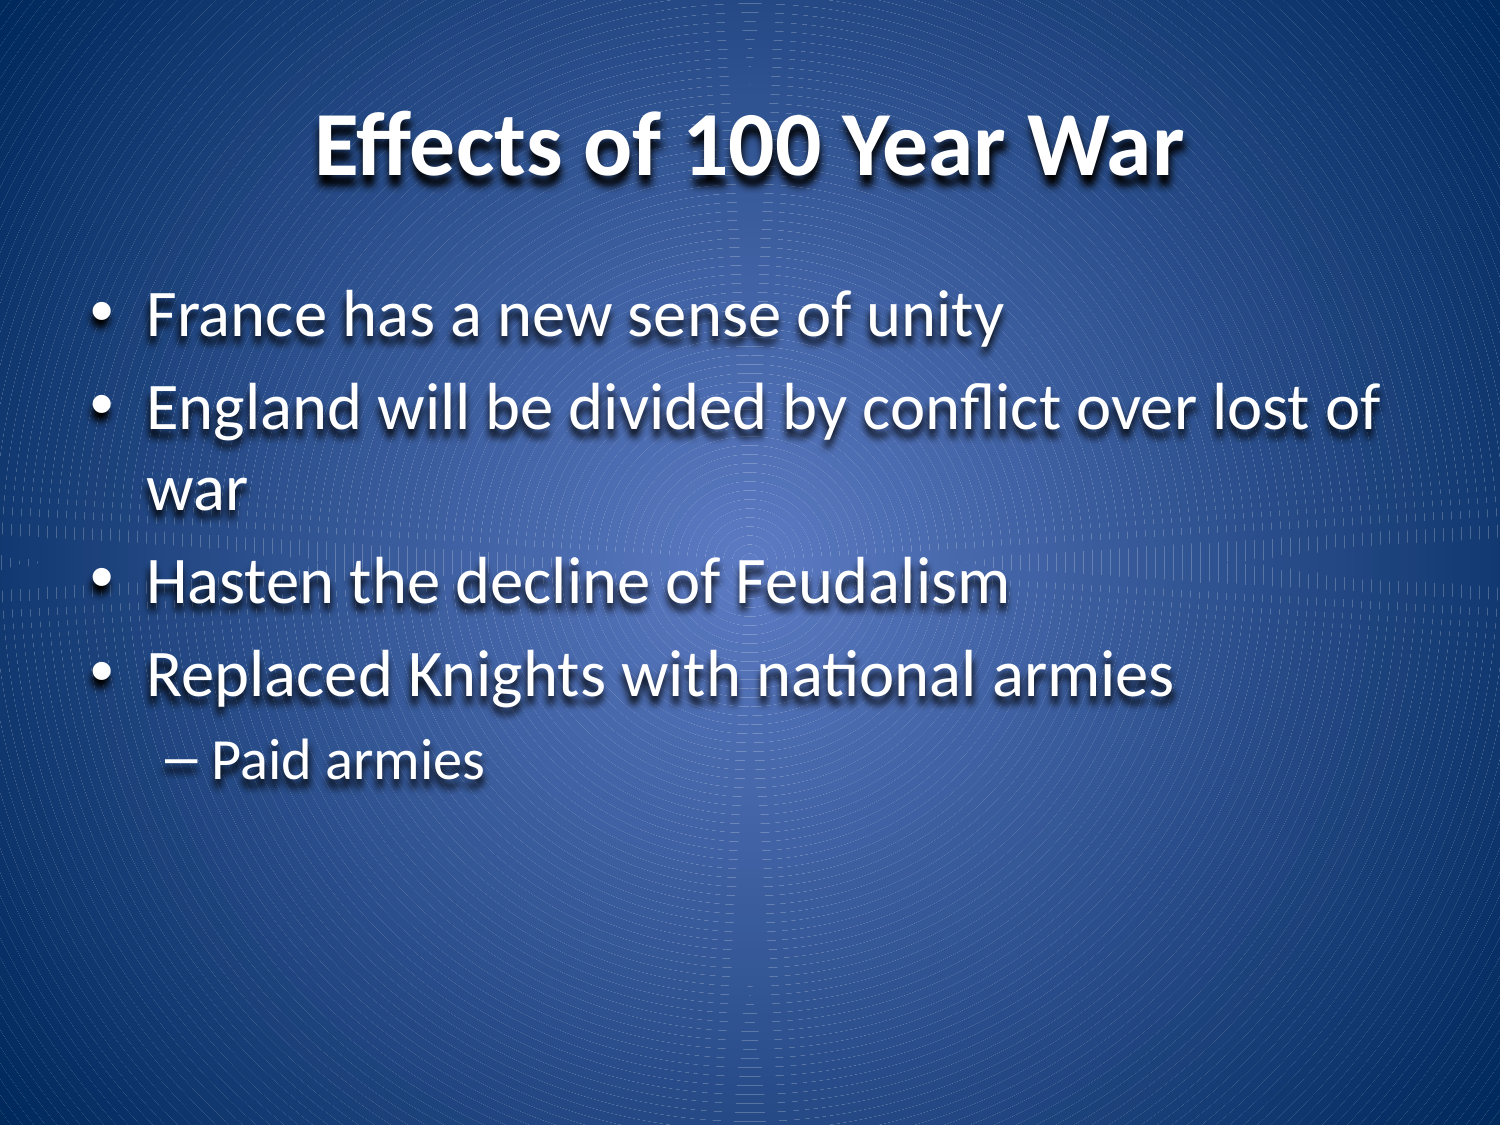

# Effects of 100 Year War
France has a new sense of unity
England will be divided by conflict over lost of war
Hasten the decline of Feudalism
Replaced Knights with national armies
Paid armies